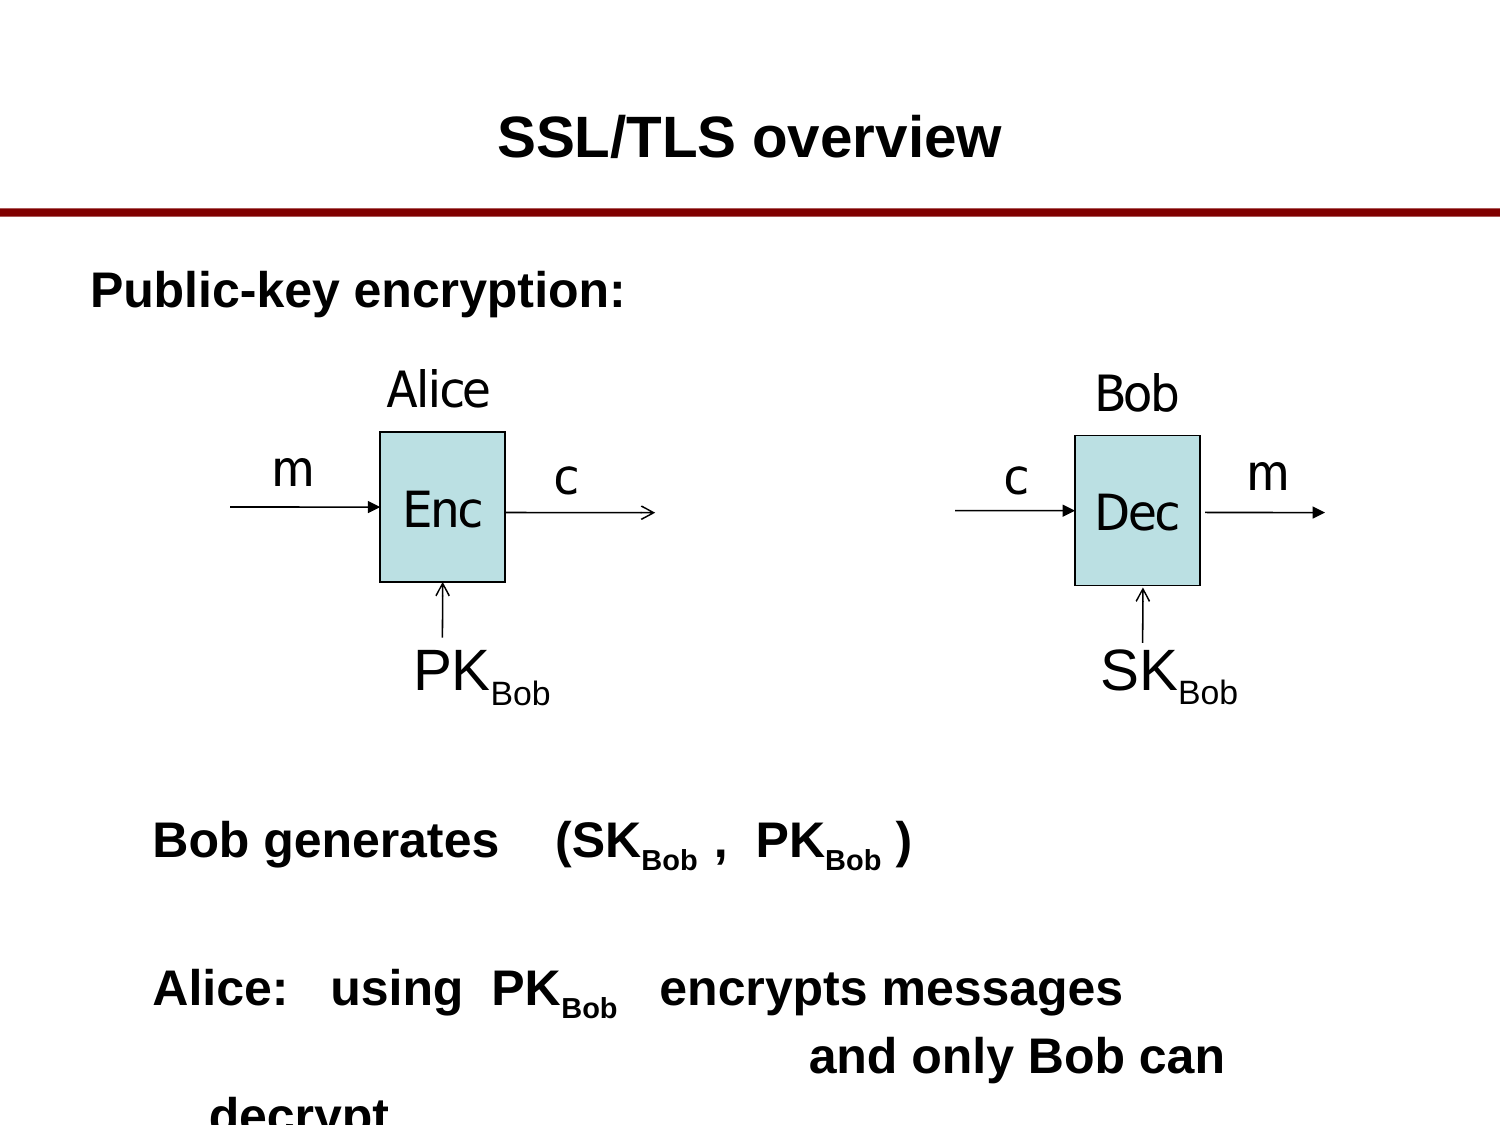

# SSL/TLS overview
Public-key encryption:
Alice
Bob
m
Enc
m
Dec
c
c

SKBob
PKBob
Bob generates    (SKBob  ,  PKBob )

Alice:   using  PKBob   encrypts messages
				and only Bob can decrypt